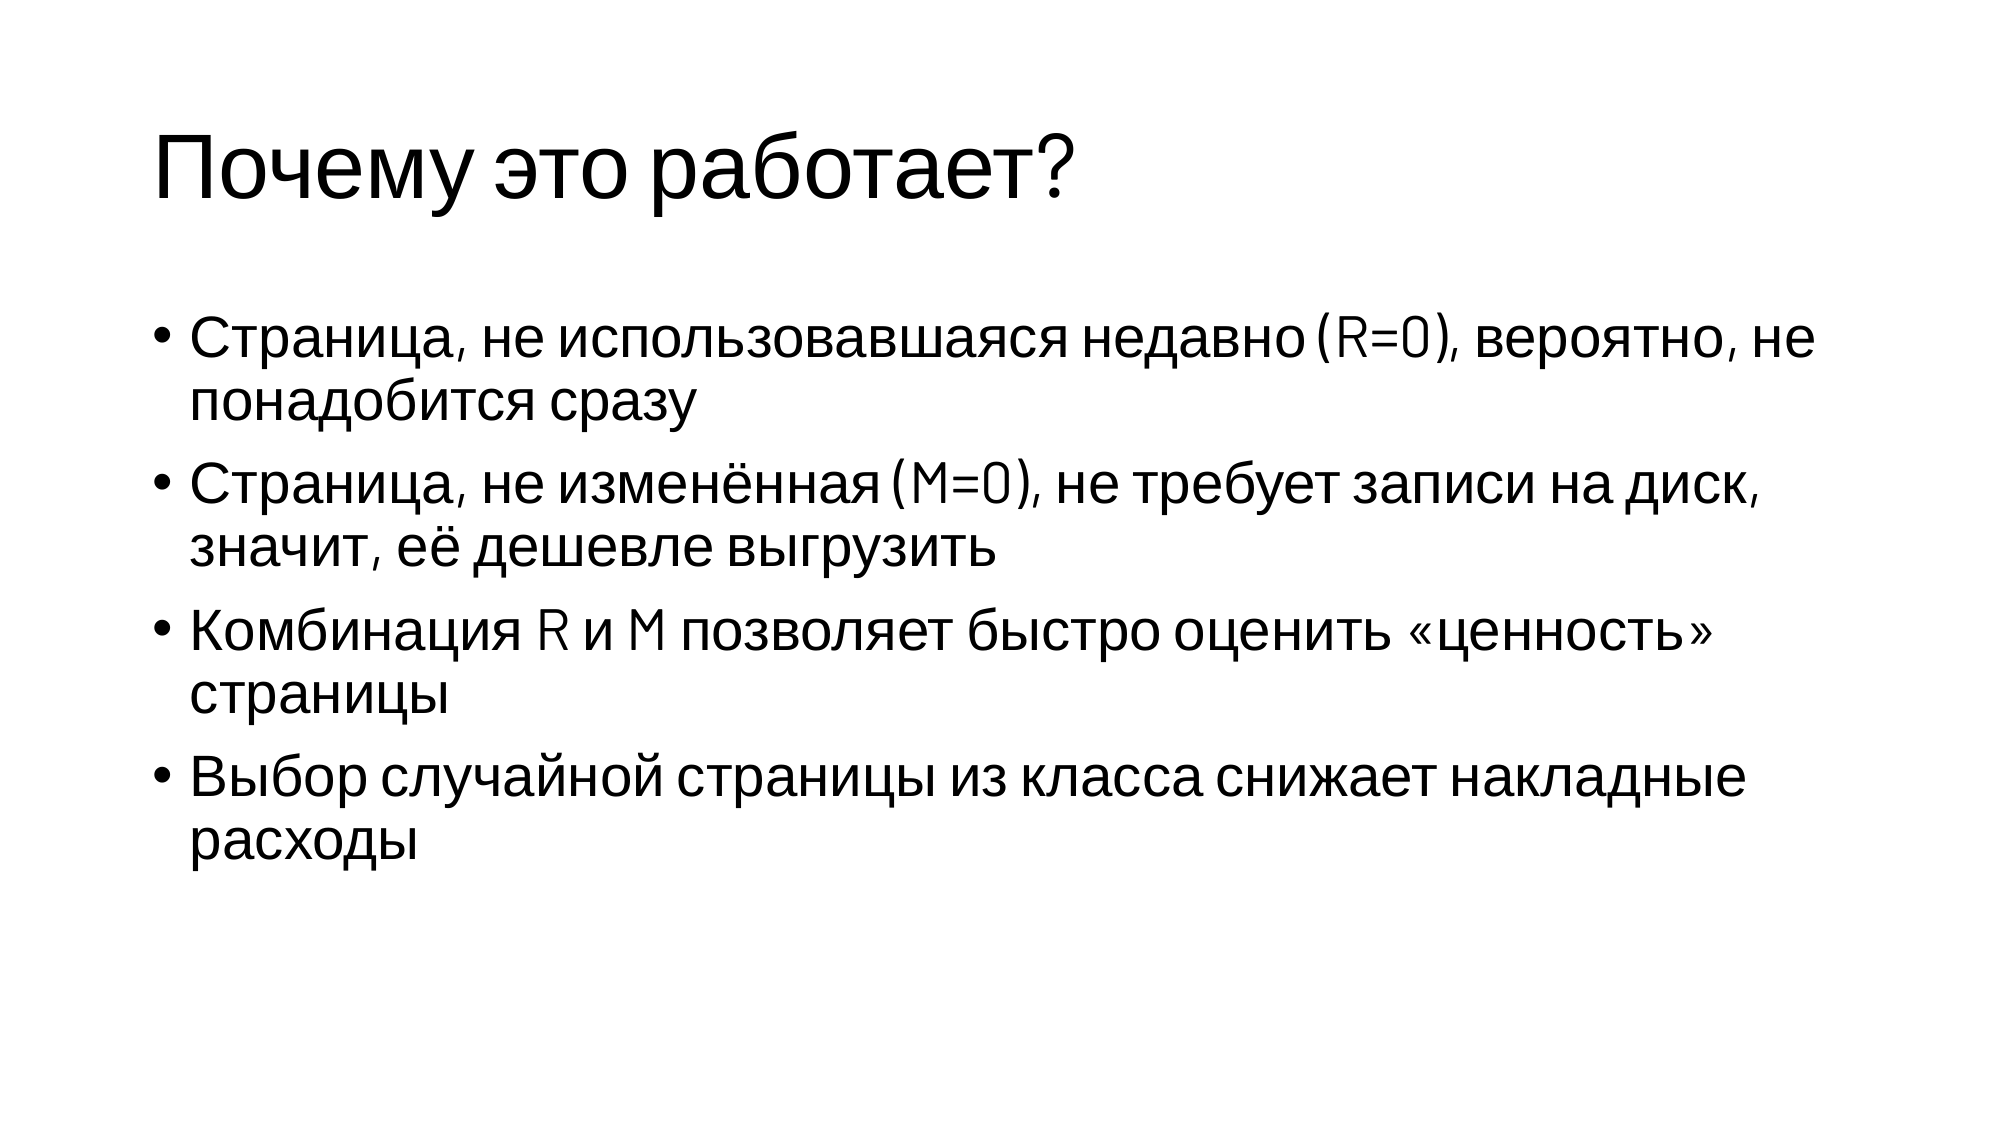

# Почему это работает?
Страница, не использовавшаяся недавно (R=0), вероятно, не понадобится сразу
Страница, не изменённая (M=0), не требует записи на диск, значит, её дешевле выгрузить
Комбинация R и M позволяет быстро оценить «ценность» страницы
Выбор случайной страницы из класса снижает накладные расходы